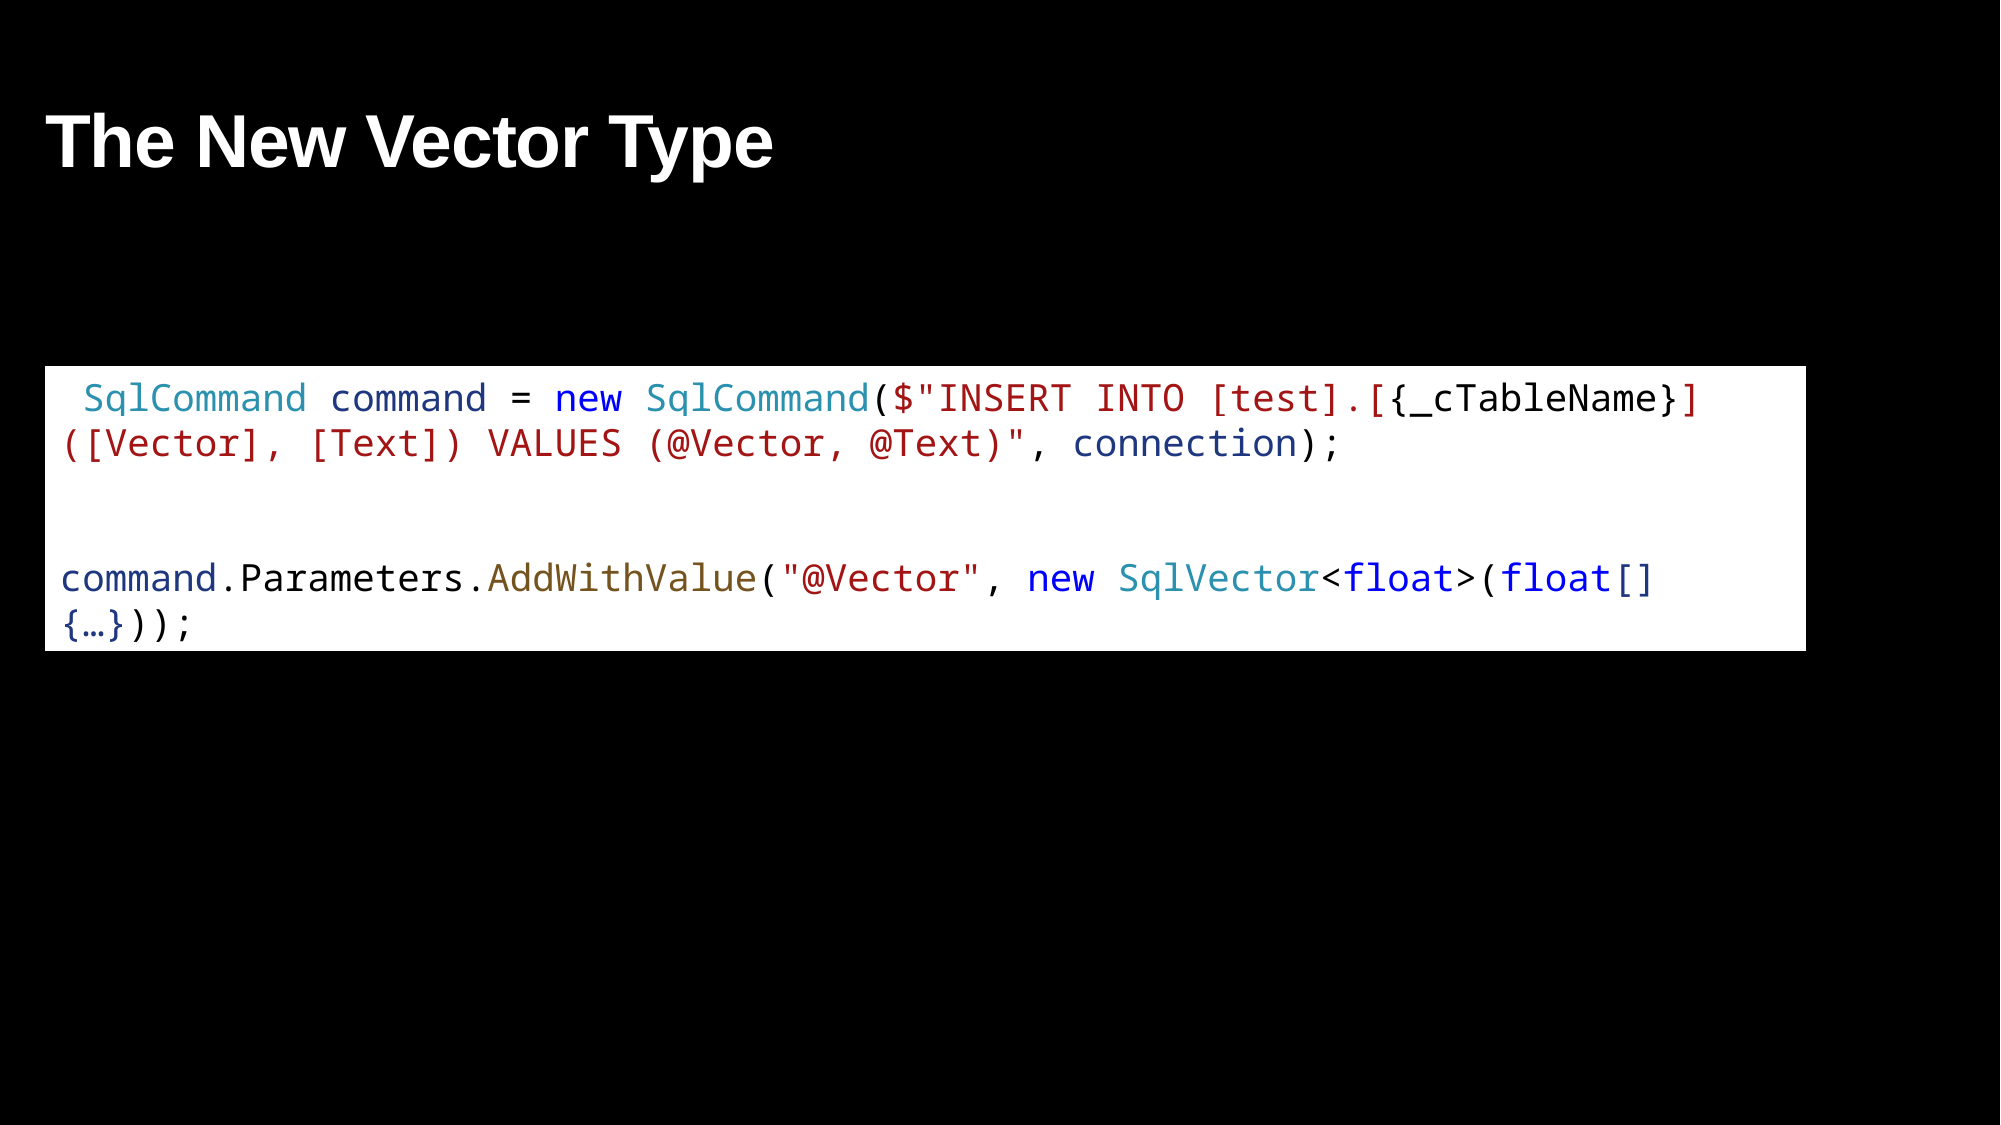

# The New Vector Type
 SqlCommand command = new SqlCommand($"INSERT INTO [test].[{_cTableName}] ([Vector], [Text]) VALUES (@Vector, @Text)", connection);

command.Parameters.AddWithValue("@Vector", new SqlVector<float>(float[]{…}));